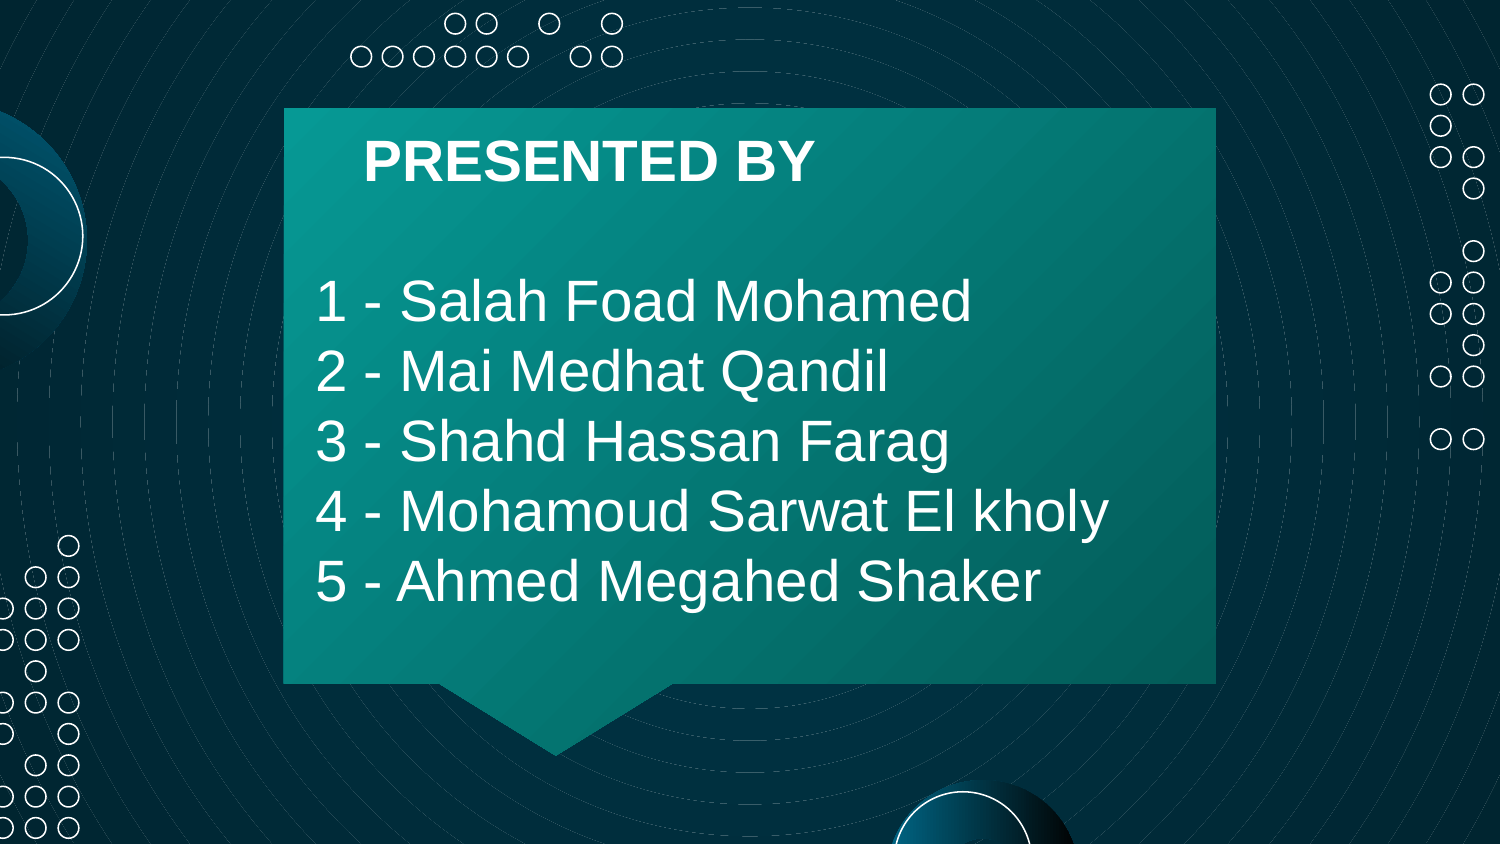

PRESENTED BY

 1 - Salah Foad Mohamed
 2 - Mai Medhat Qandil
 3 - Shahd Hassan Farag
 4 - Mohamoud Sarwat El kholy
 5 - Ahmed Megahed Shaker